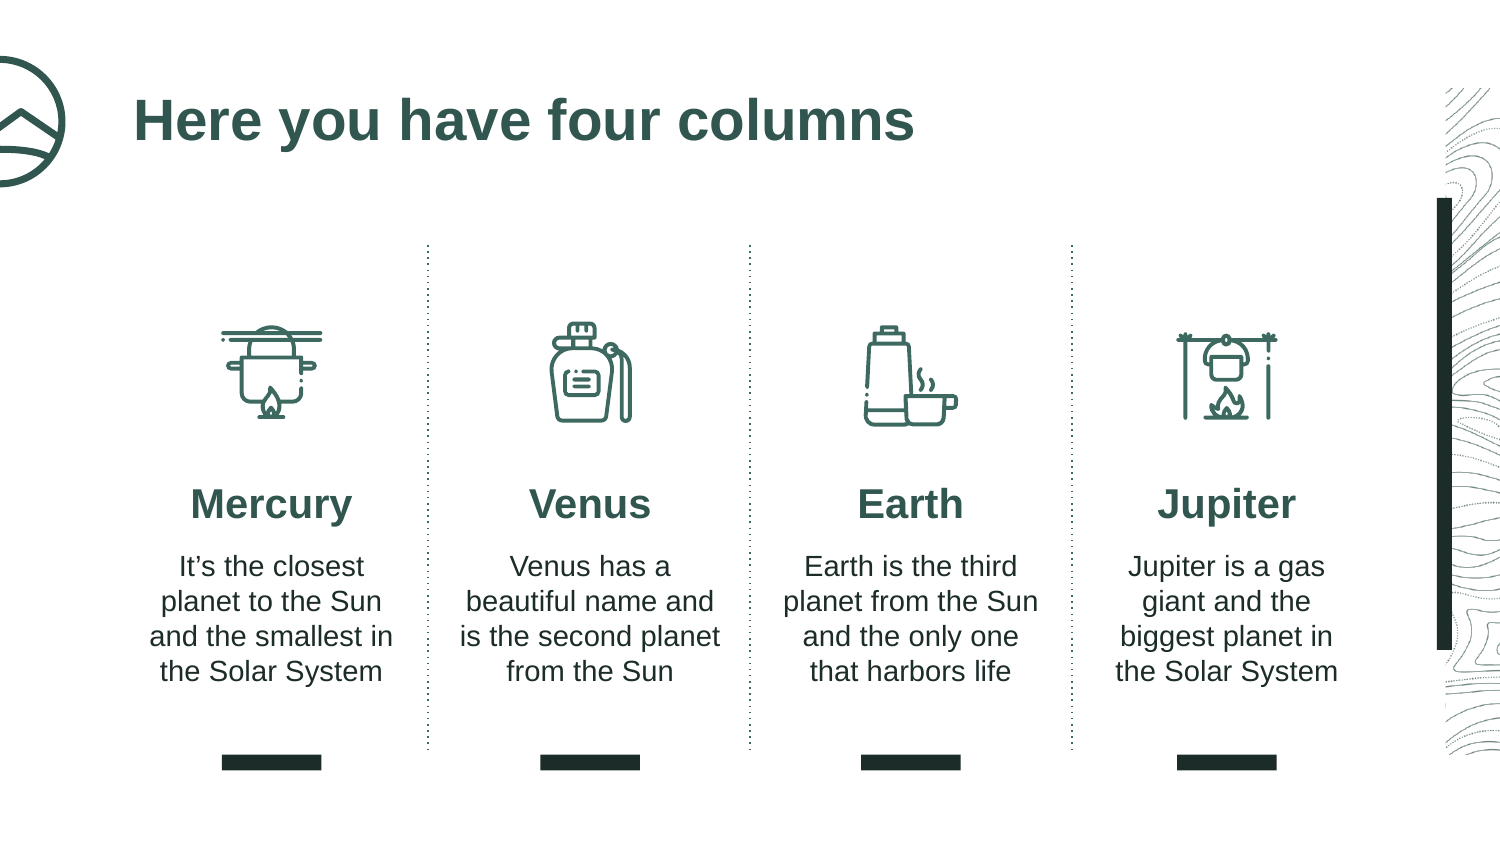

Here you have four columns

# Mercury
Venus
Earth
Jupiter
It’s the closest planet to the Sun and the smallest in the Solar System
Venus has a beautiful name and is the second planet from the Sun
Earth is the third planet from the Sun and the only one that harbors life
Jupiter is a gas giant and the biggest planet in the Solar System